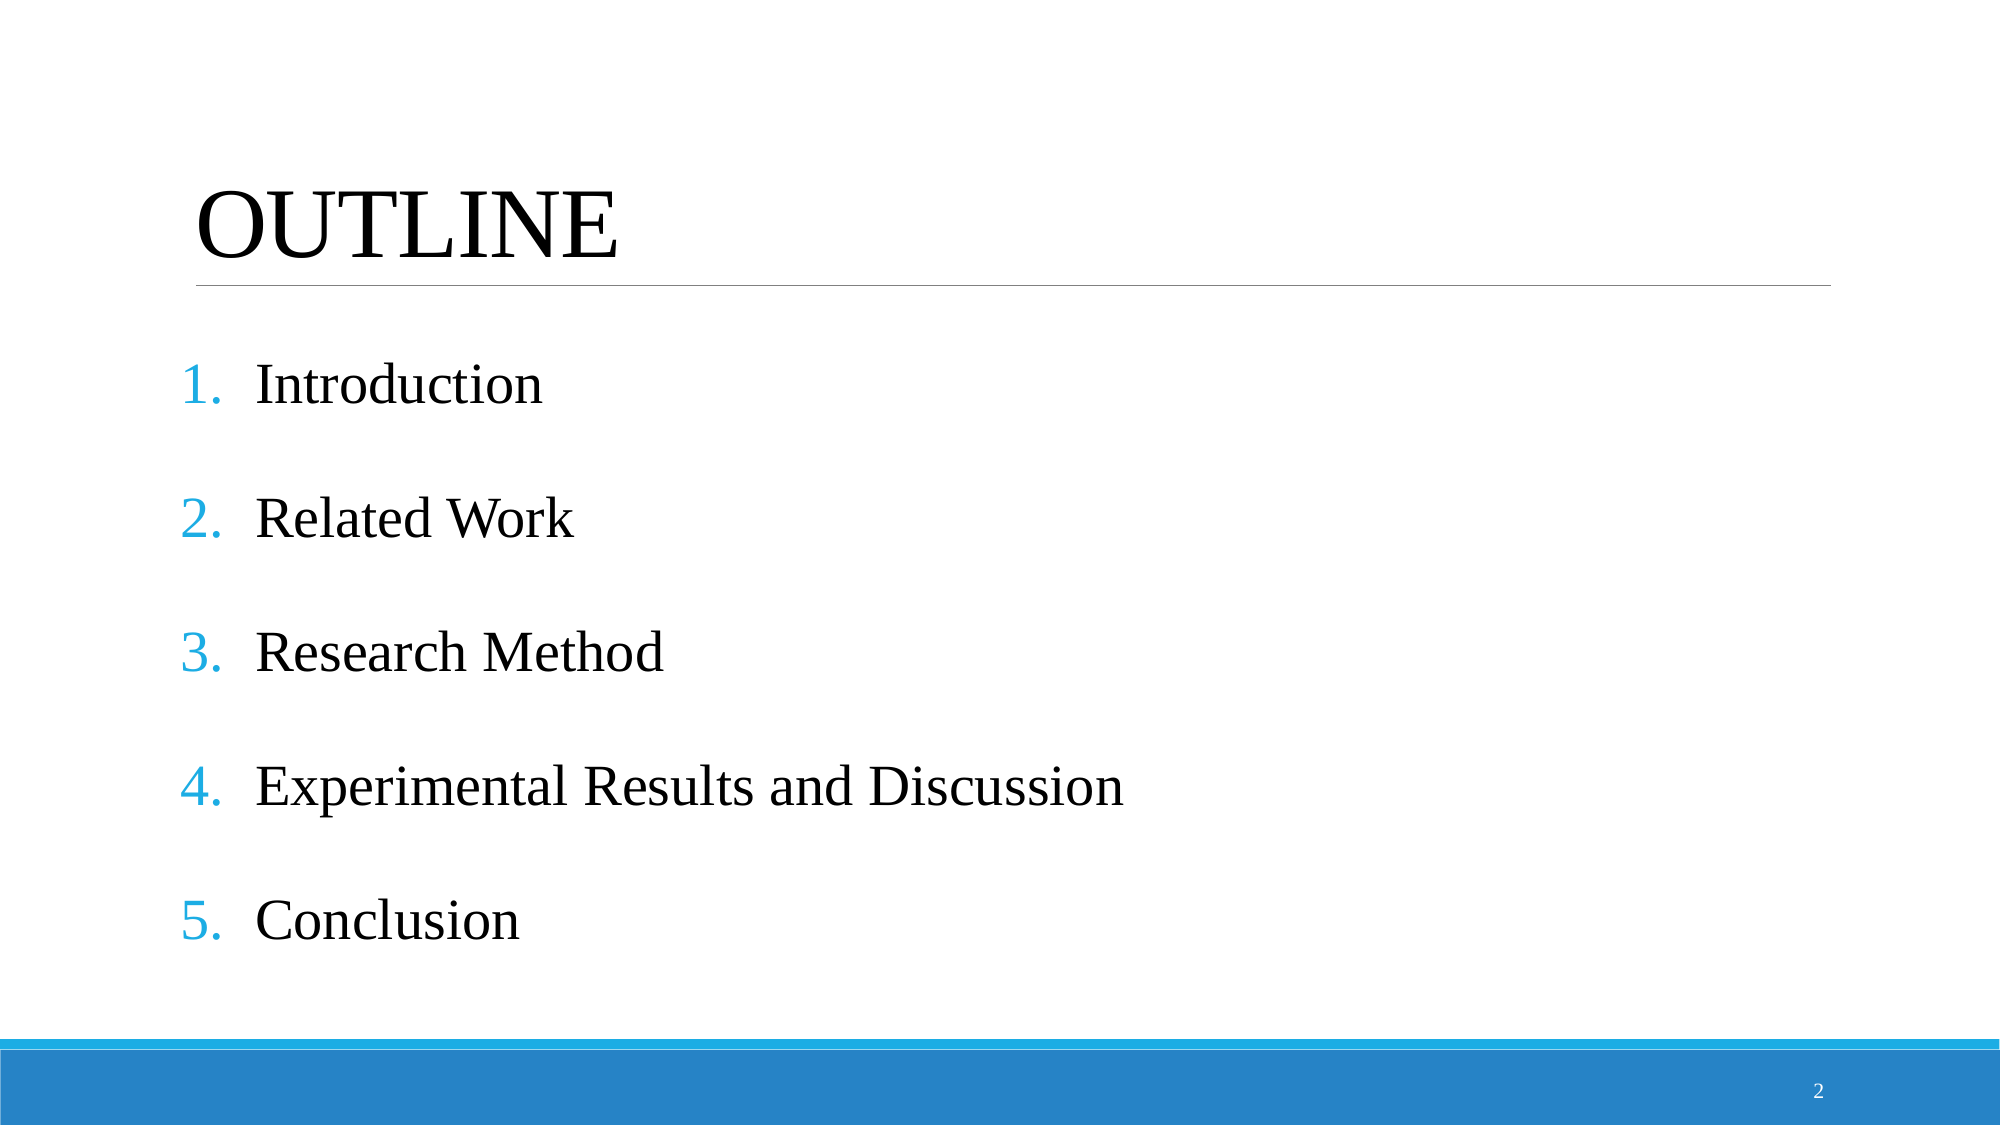

# OUTLINE
Introduction
Related Work
Research Method
Experimental Results and Discussion
Conclusion
2